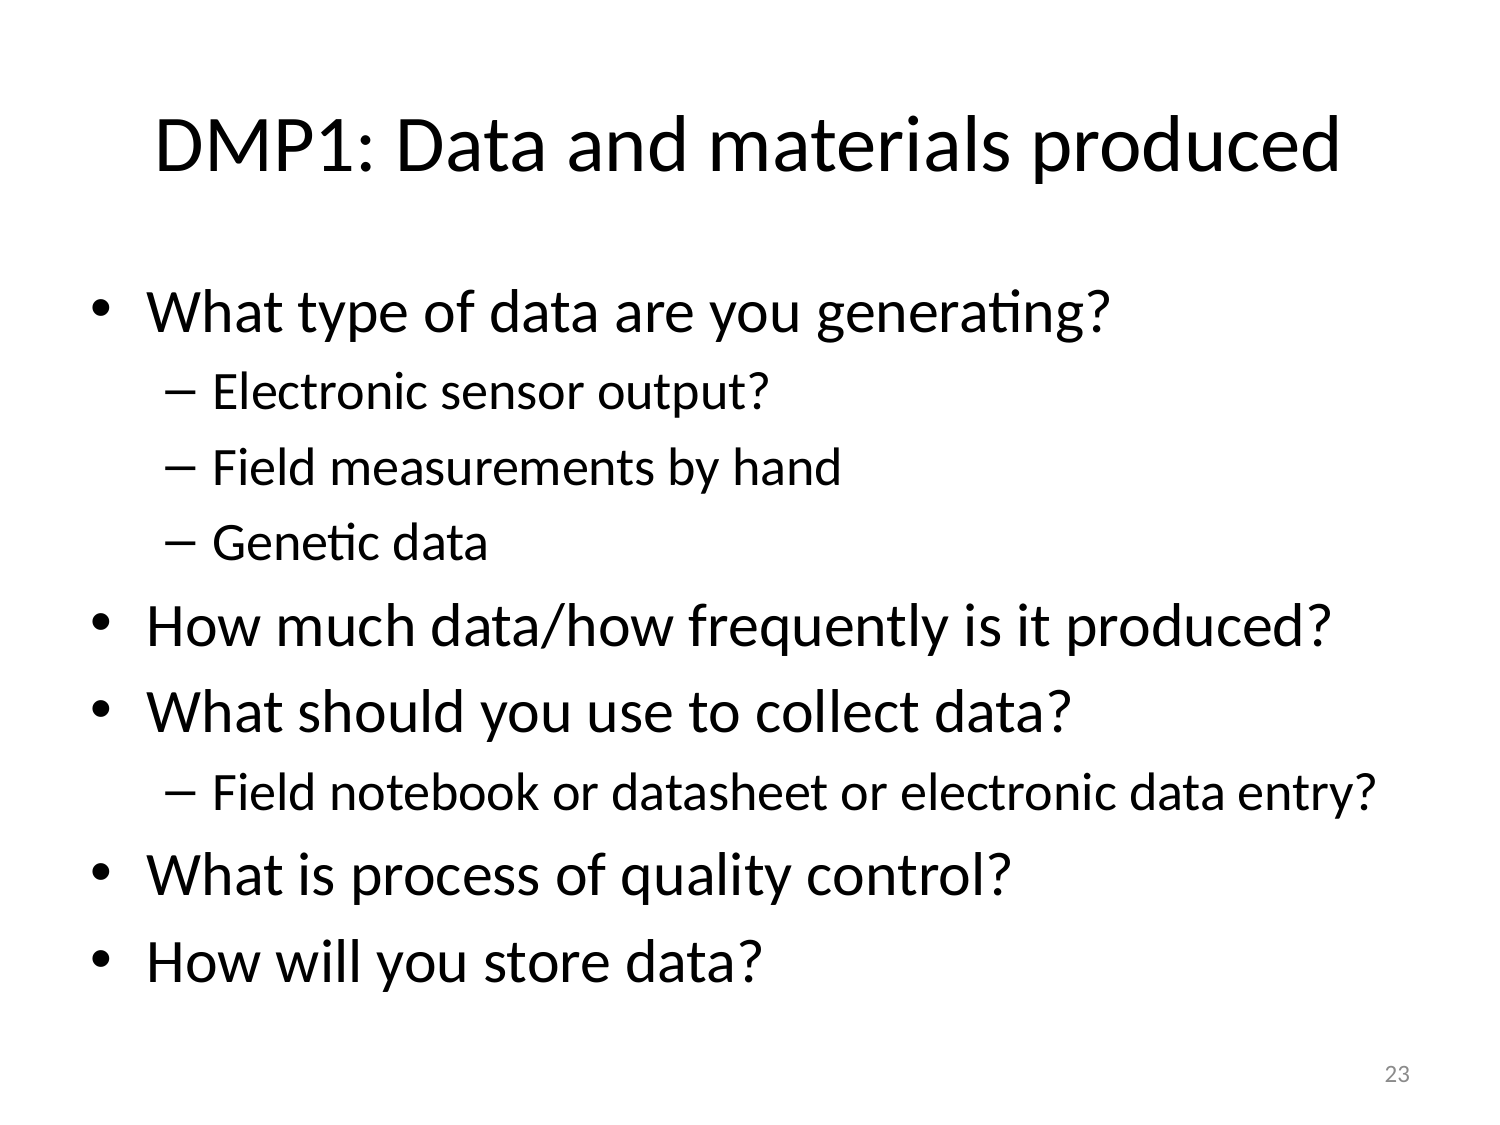

# DMP1: Data and materials produced
What type of data are you generating?
Electronic sensor output?
Field measurements by hand
Genetic data
How much data/how frequently is it produced?
What should you use to collect data?
Field notebook or datasheet or electronic data entry?
What is process of quality control?
How will you store data?
23